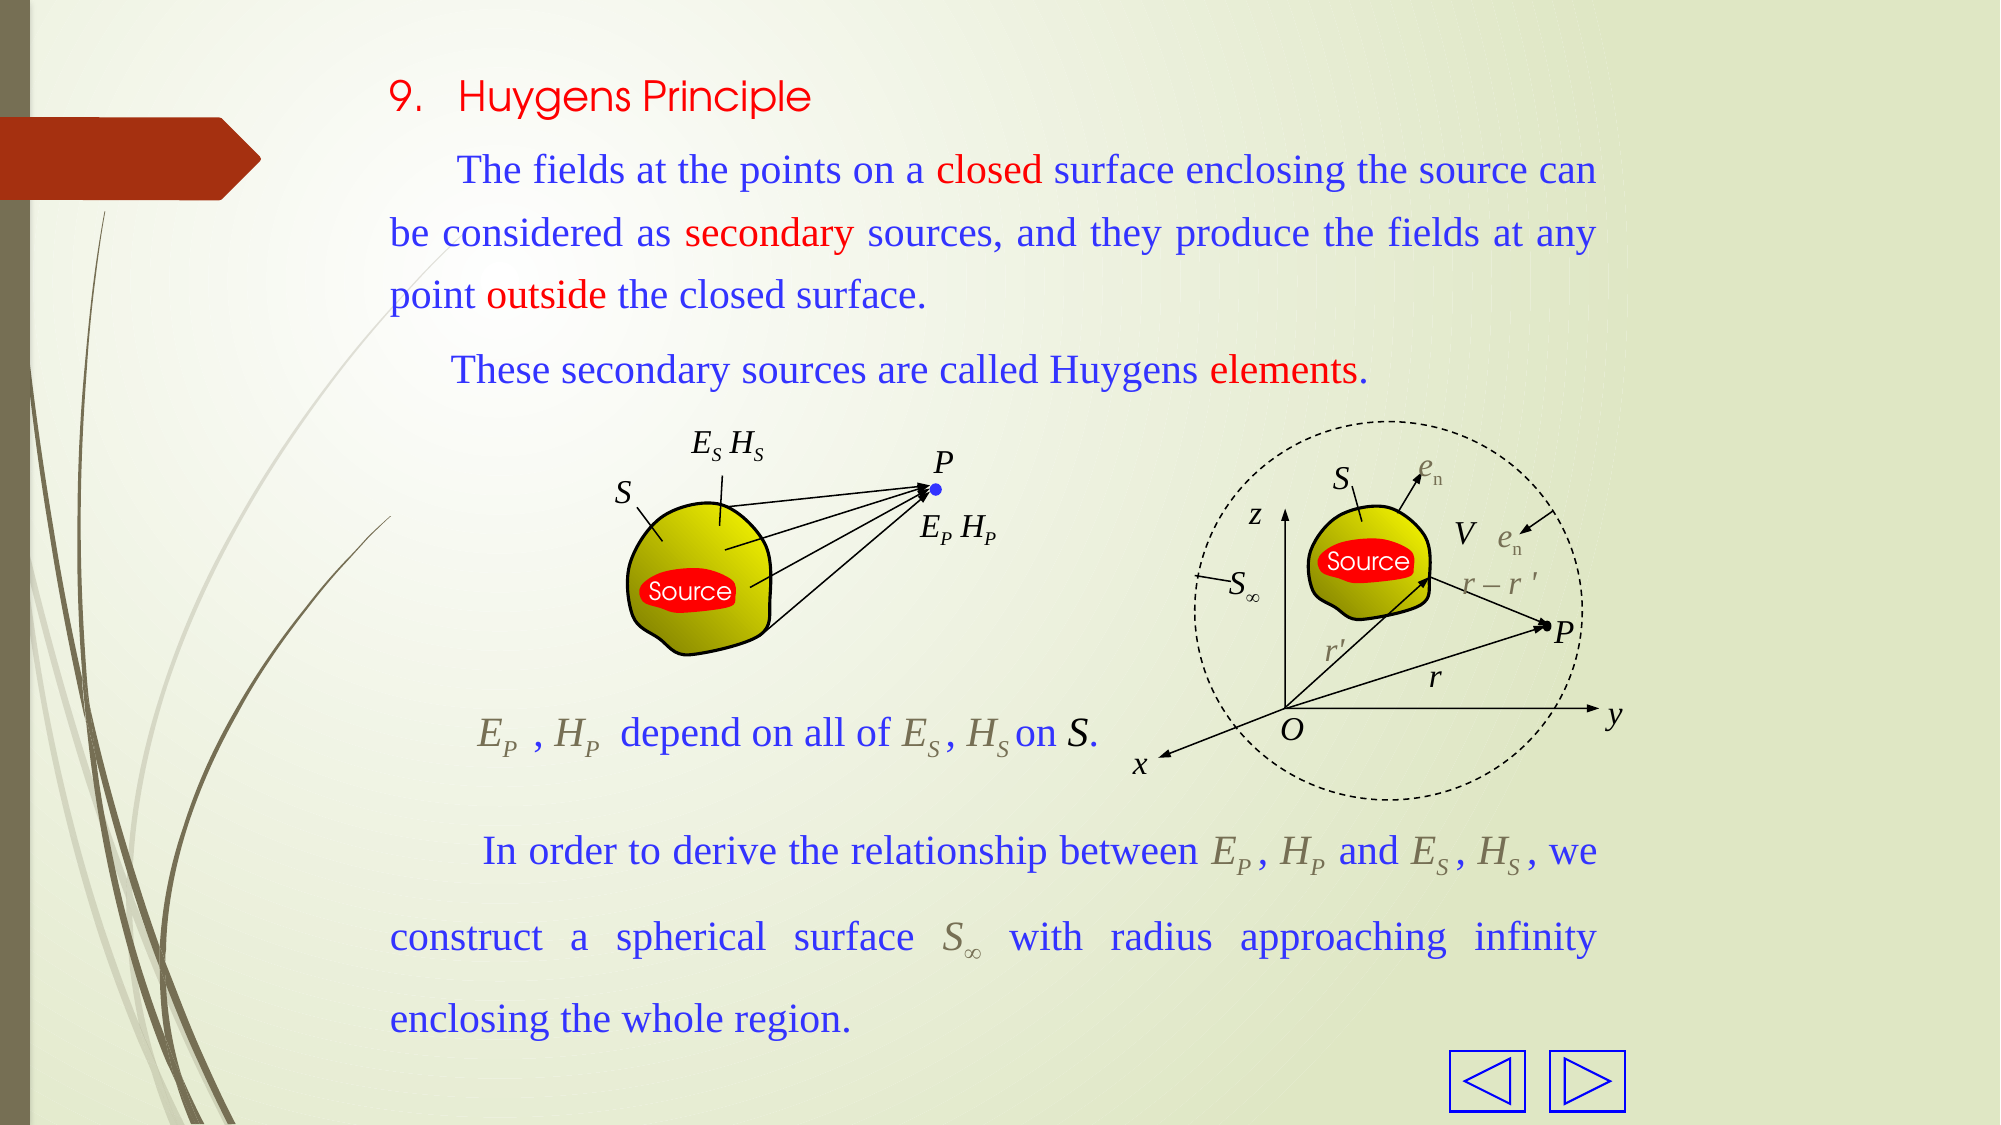

9.   Huygens Principle
      The fields at the points on a closed surface enclosing the source can be considered as secondary sources, and they produce the fields at any point outside the closed surface.
 These secondary sources are called Huygens elements.
ES HS

en

S

 z
en

V

r – r '

Source
S∞

r'
P

r
 y
 O

 x
P

EP HP
S

Source
EP  , HP  depend on all of ES , HS on S.
        In order to derive the relationship between EP , HP  and ES , HS , we construct a spherical surface S∞ with radius approaching infinity enclosing the whole region.